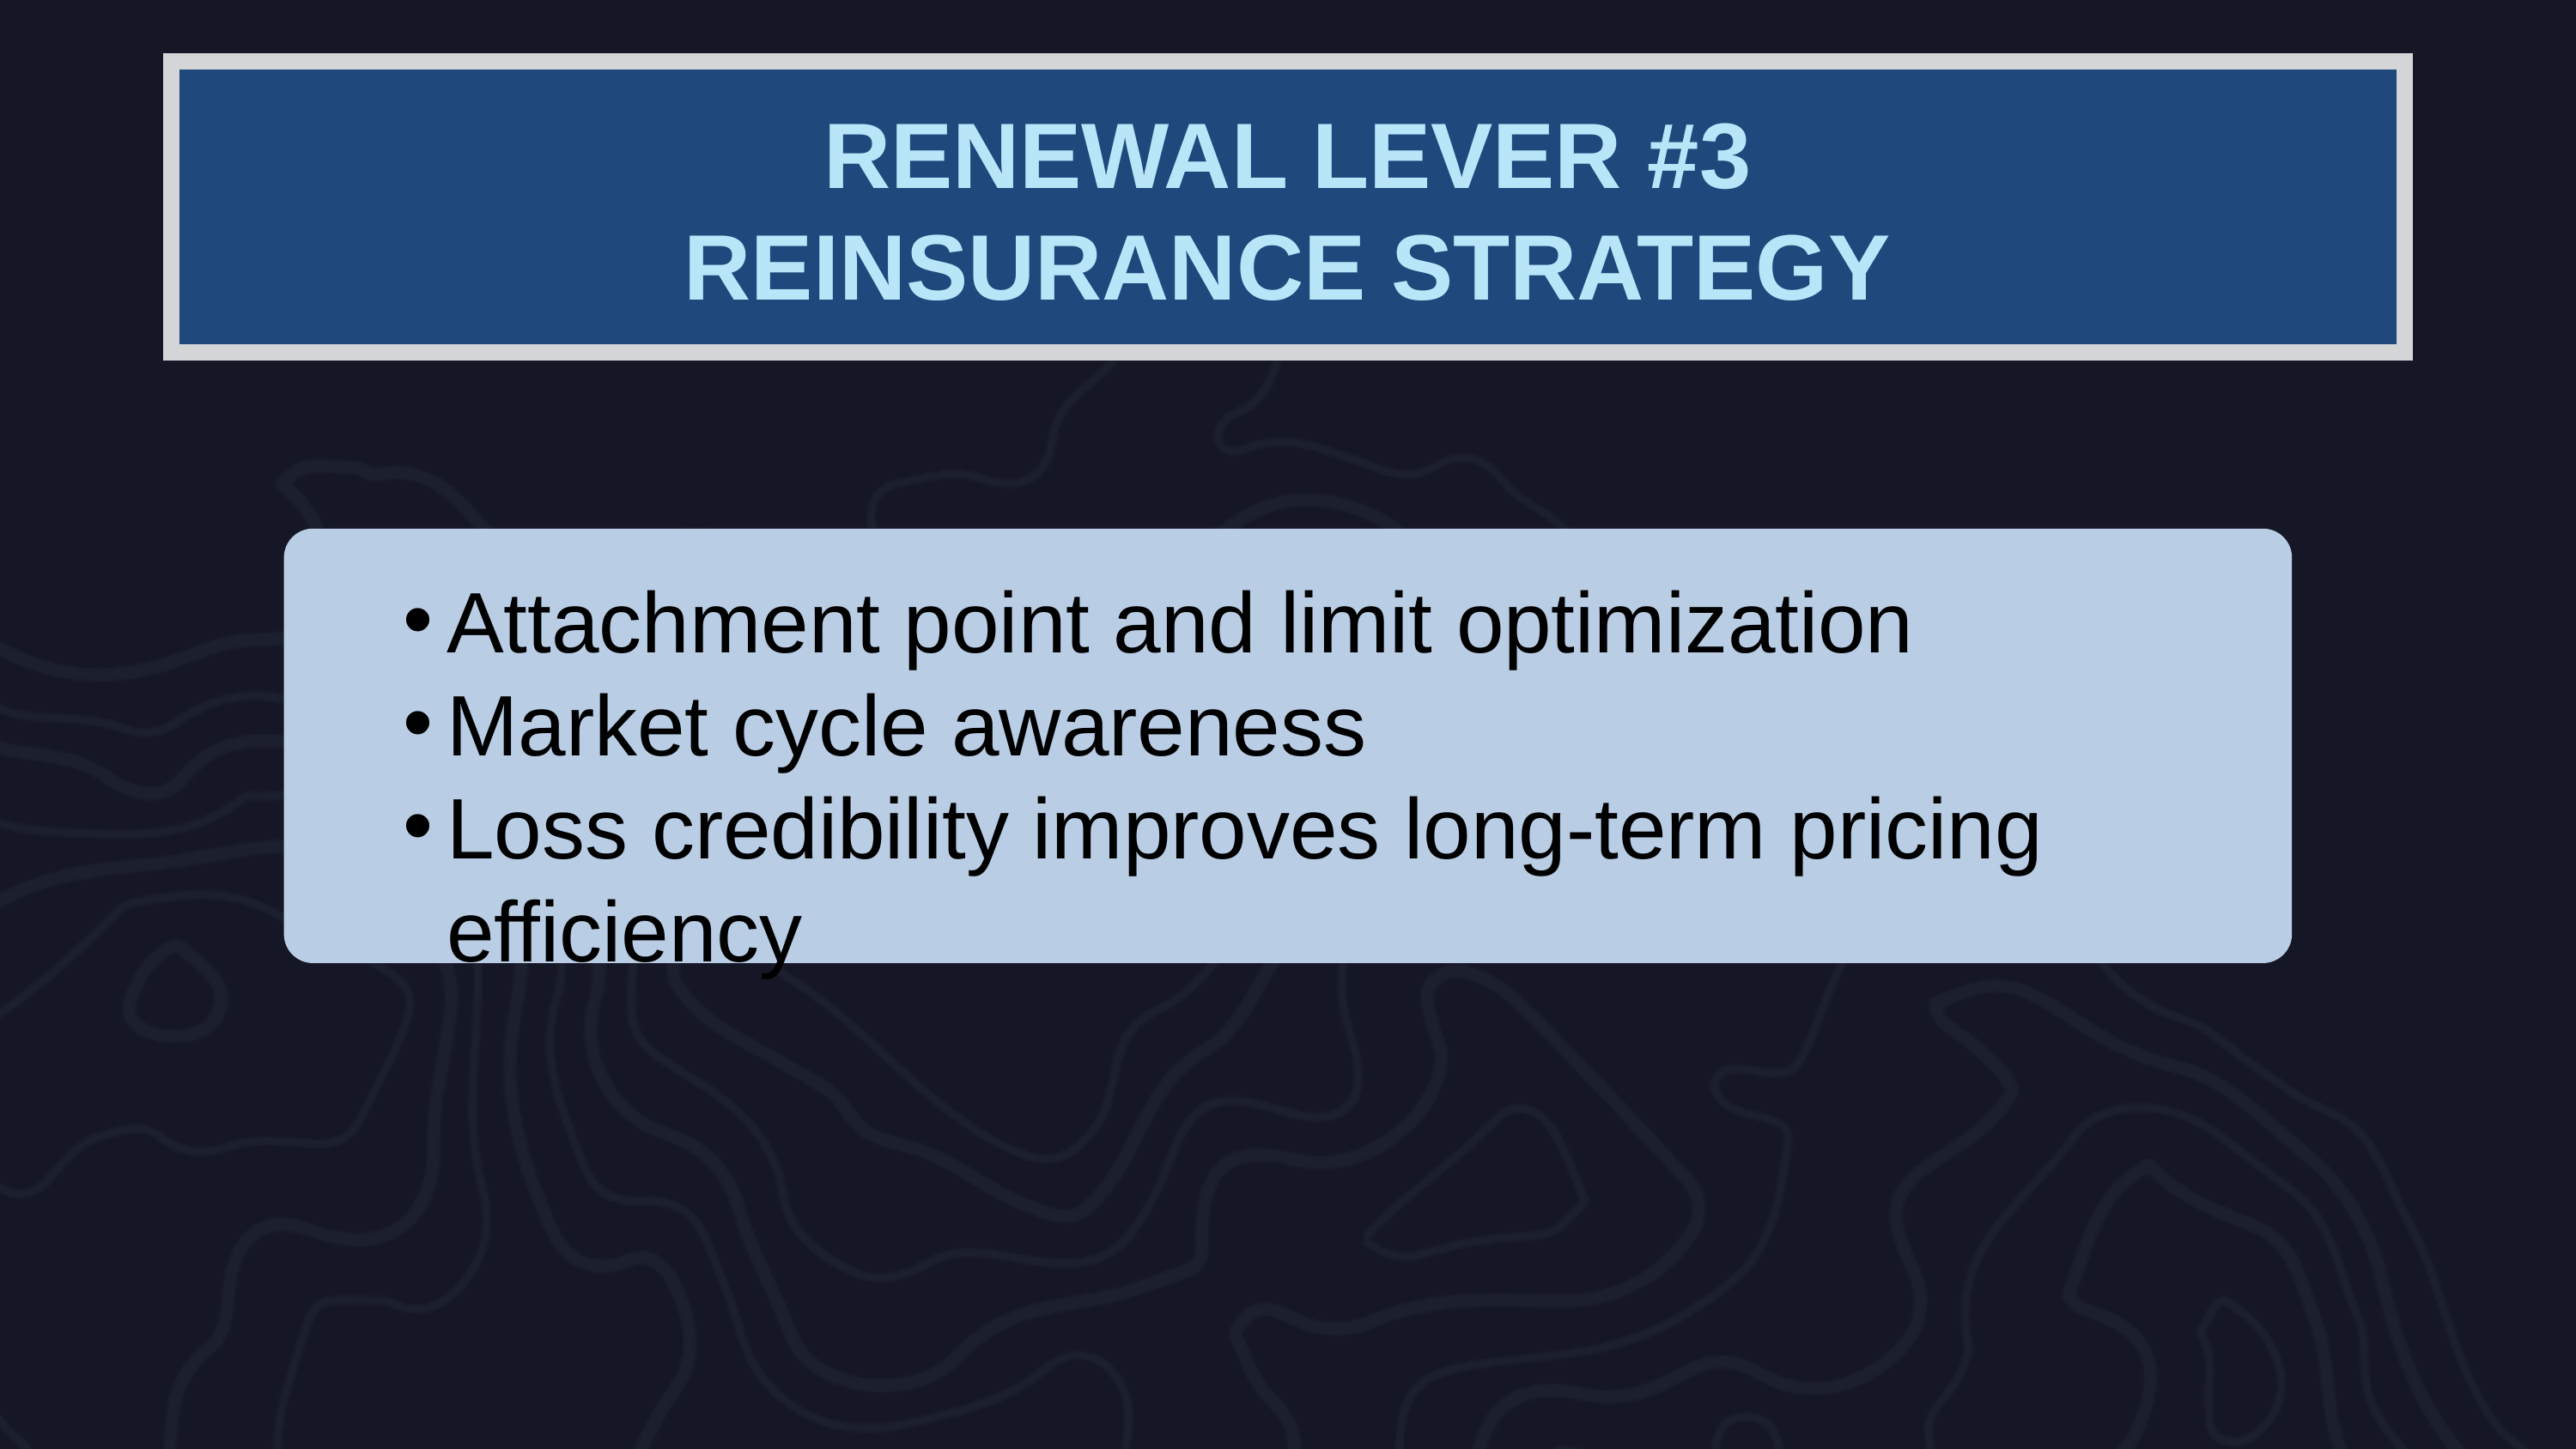

RENEWAL LEVER #3
REINSURANCE STRATEGY

Attachment point and limit optimization
Market cycle awareness
Loss credibility improves long‑term pricing efficiency